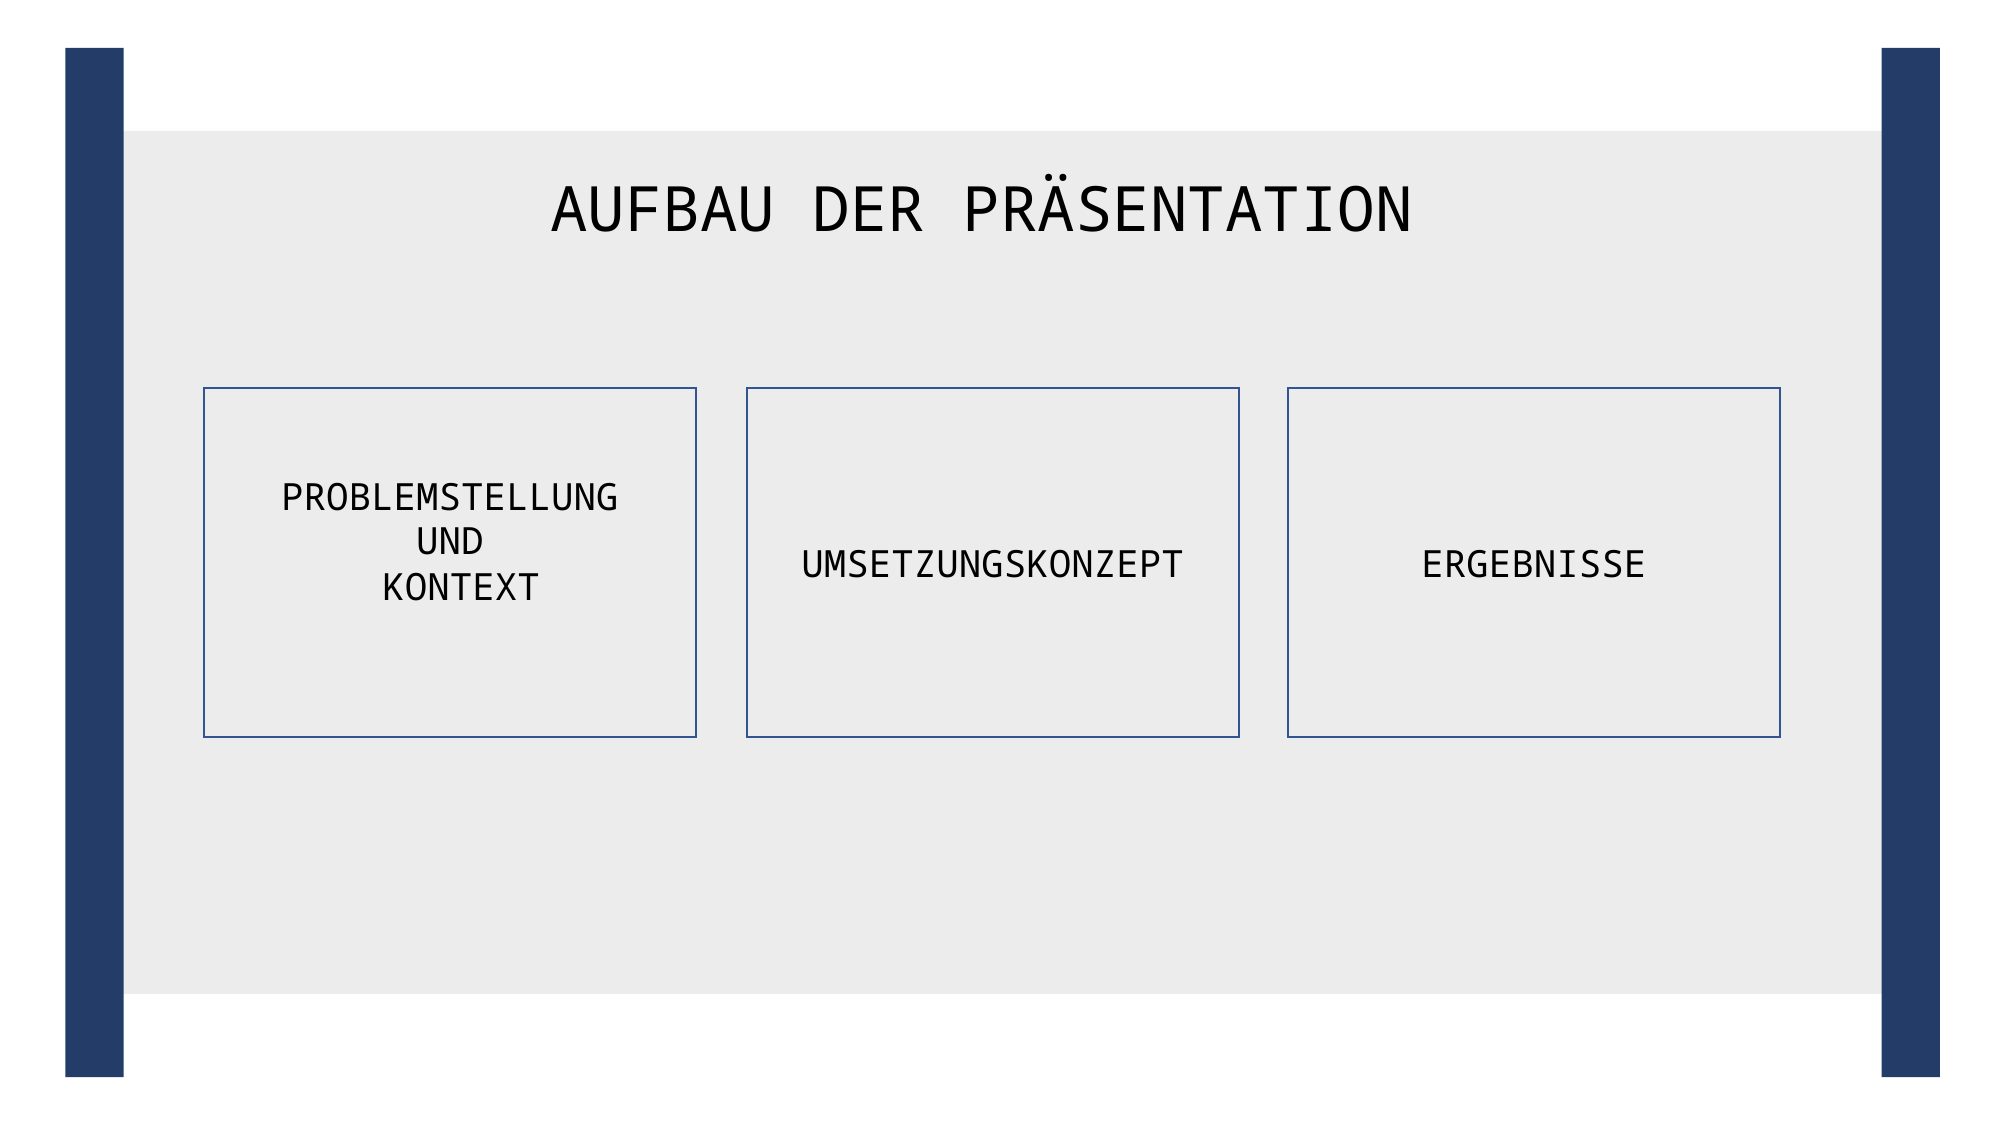

AUFBAU DER PRÄSENTATION
PROBLEMSTELLUNG
UND
 KONTEXT

UMSETZUNGSKONZEPT
ERGEBNISSE